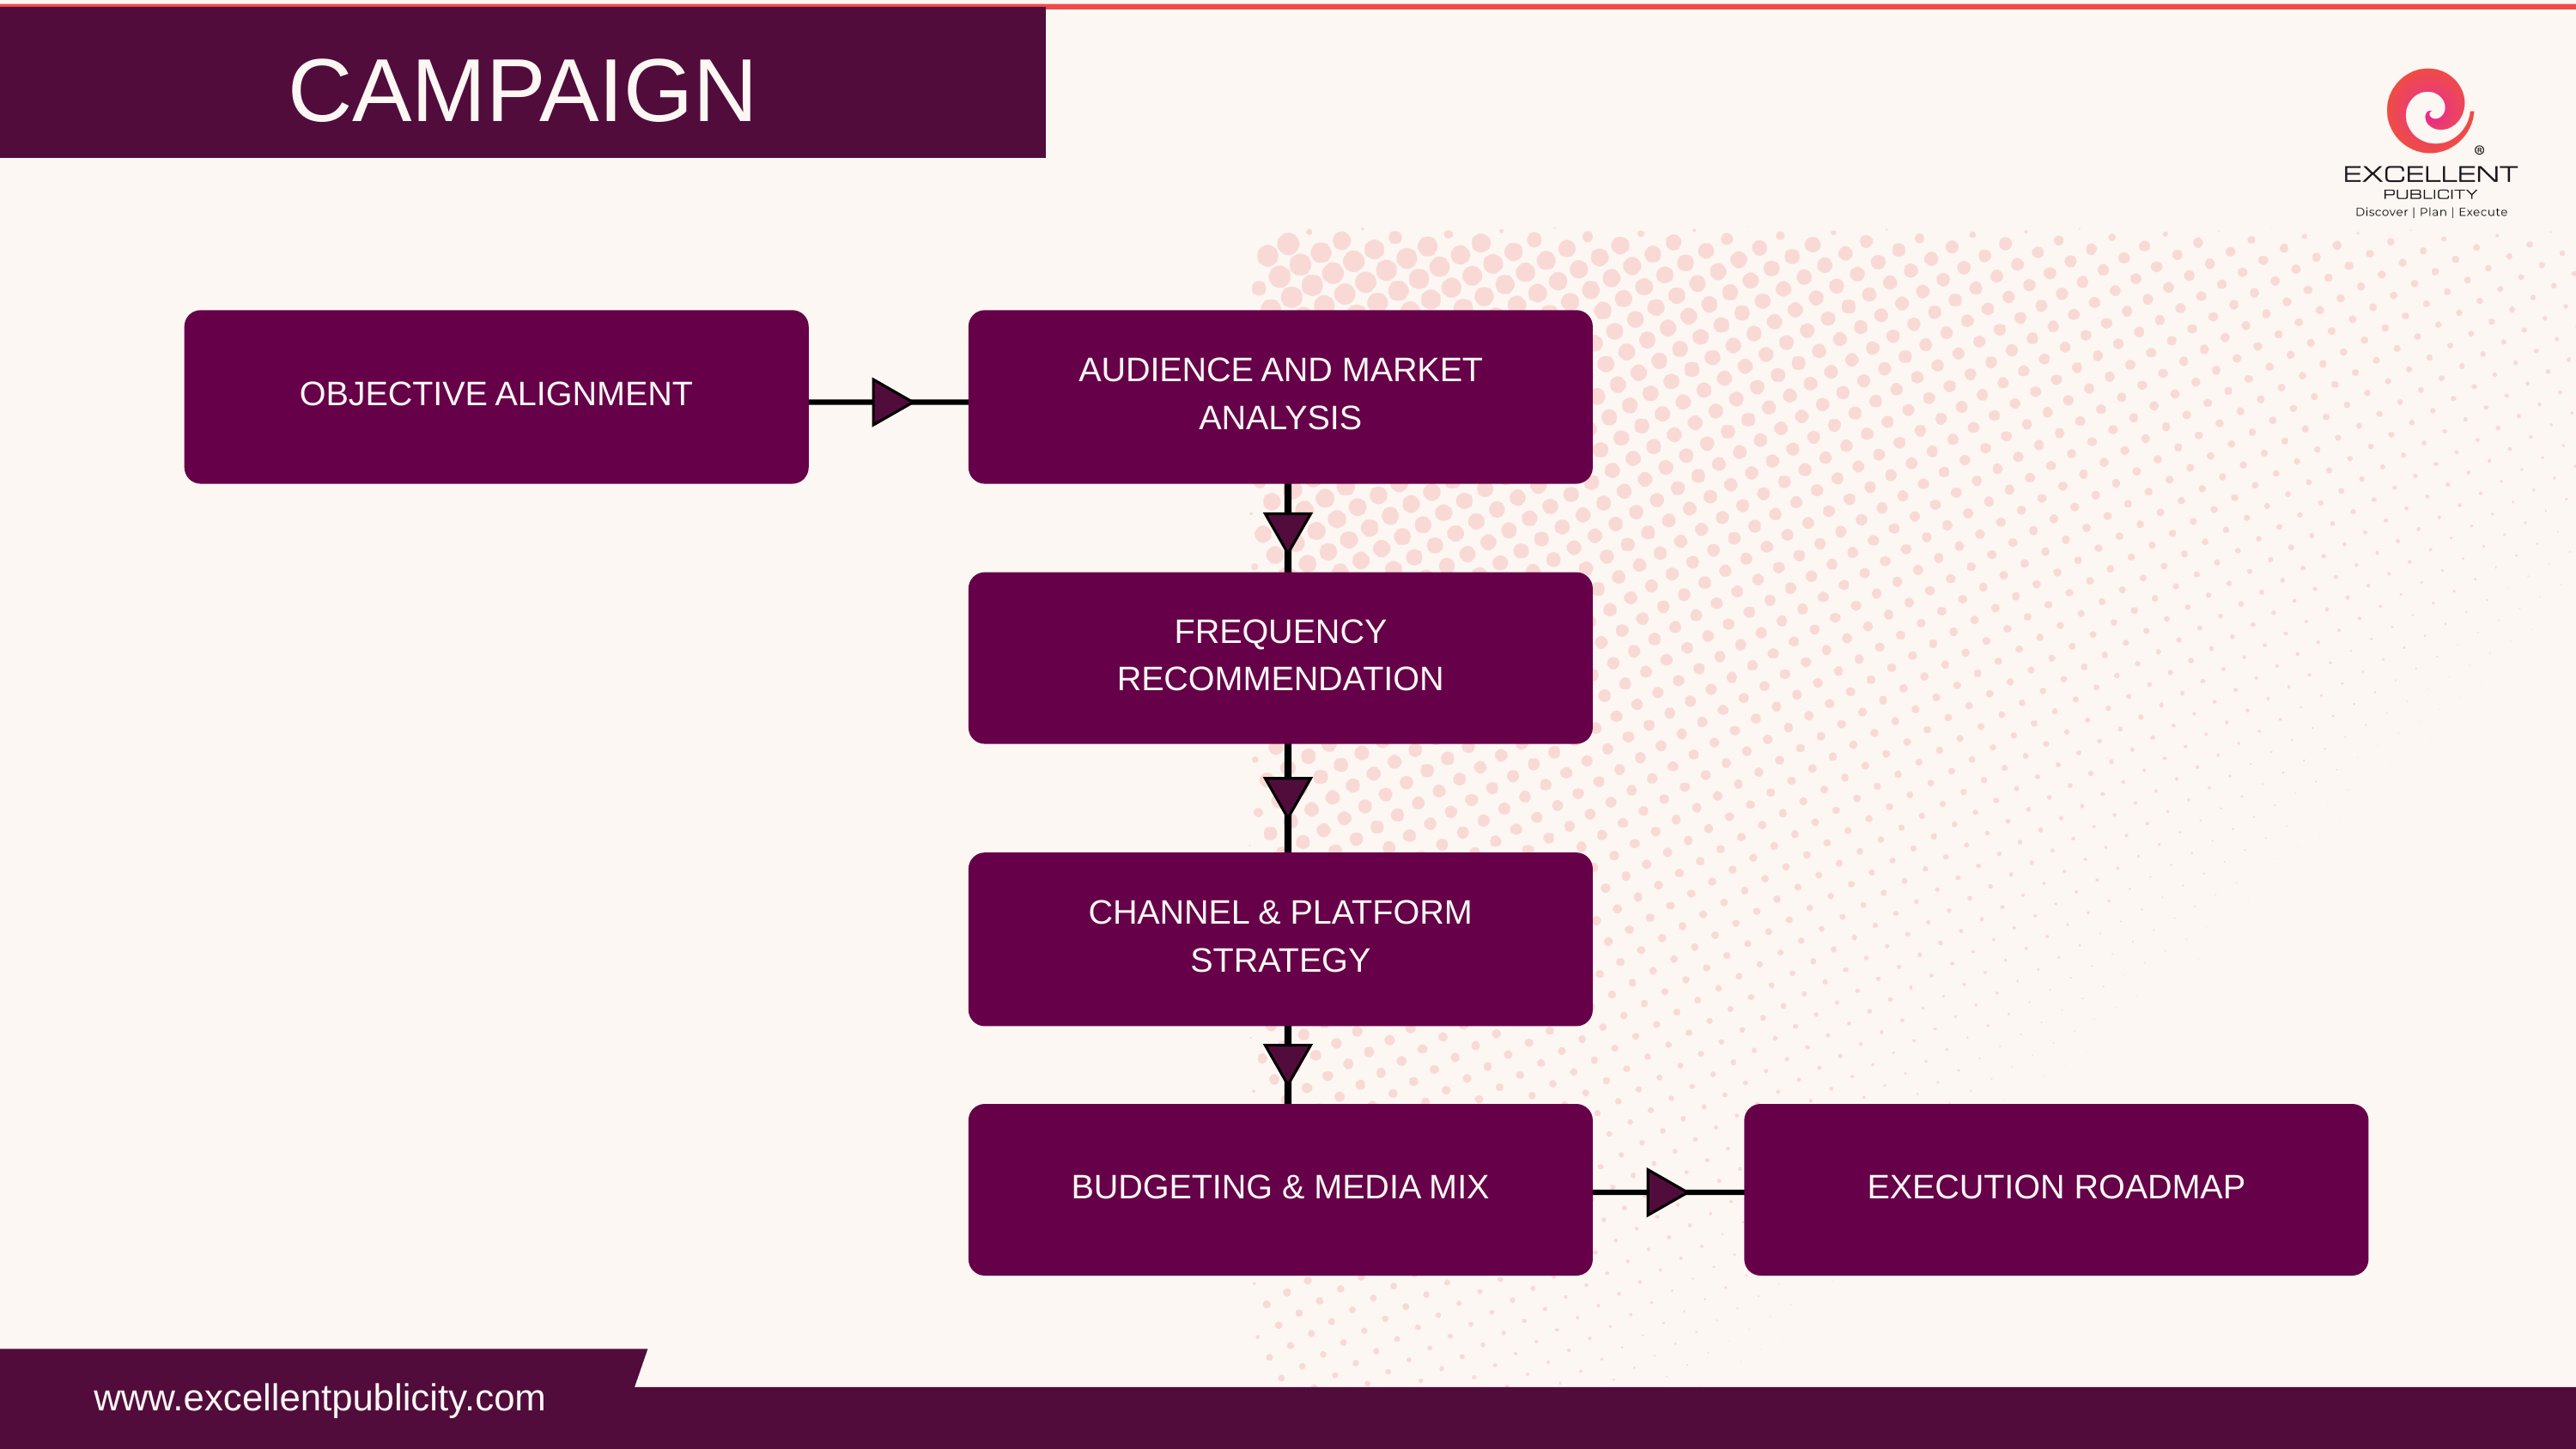

CAMPAIGN PLANNING

AUDIENCE AND MARKET ANALYSIS

OBJECTIVE ALIGNMENT

FREQUENCY RECOMMENDATION

CHANNEL & PLATFORM STRATEGY

BUDGETING & MEDIA MIX
EXECUTION ROADMAP

www.excellentpublicity.com